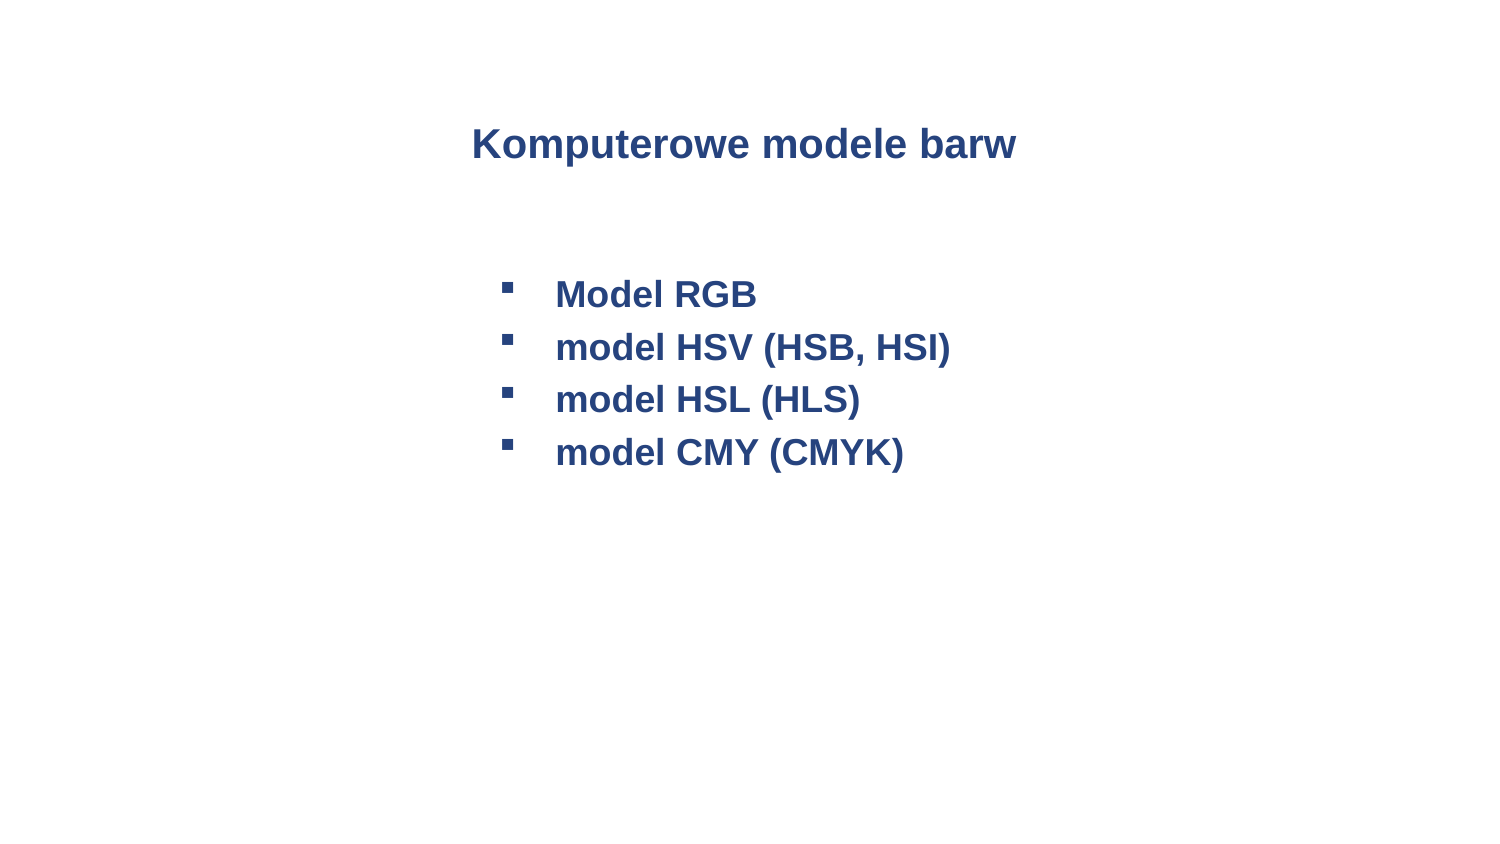

# Komputerowe modele barw
Model RGB
model HSV (HSB, HSI)
model HSL (HLS)
model CMY (CMYK)